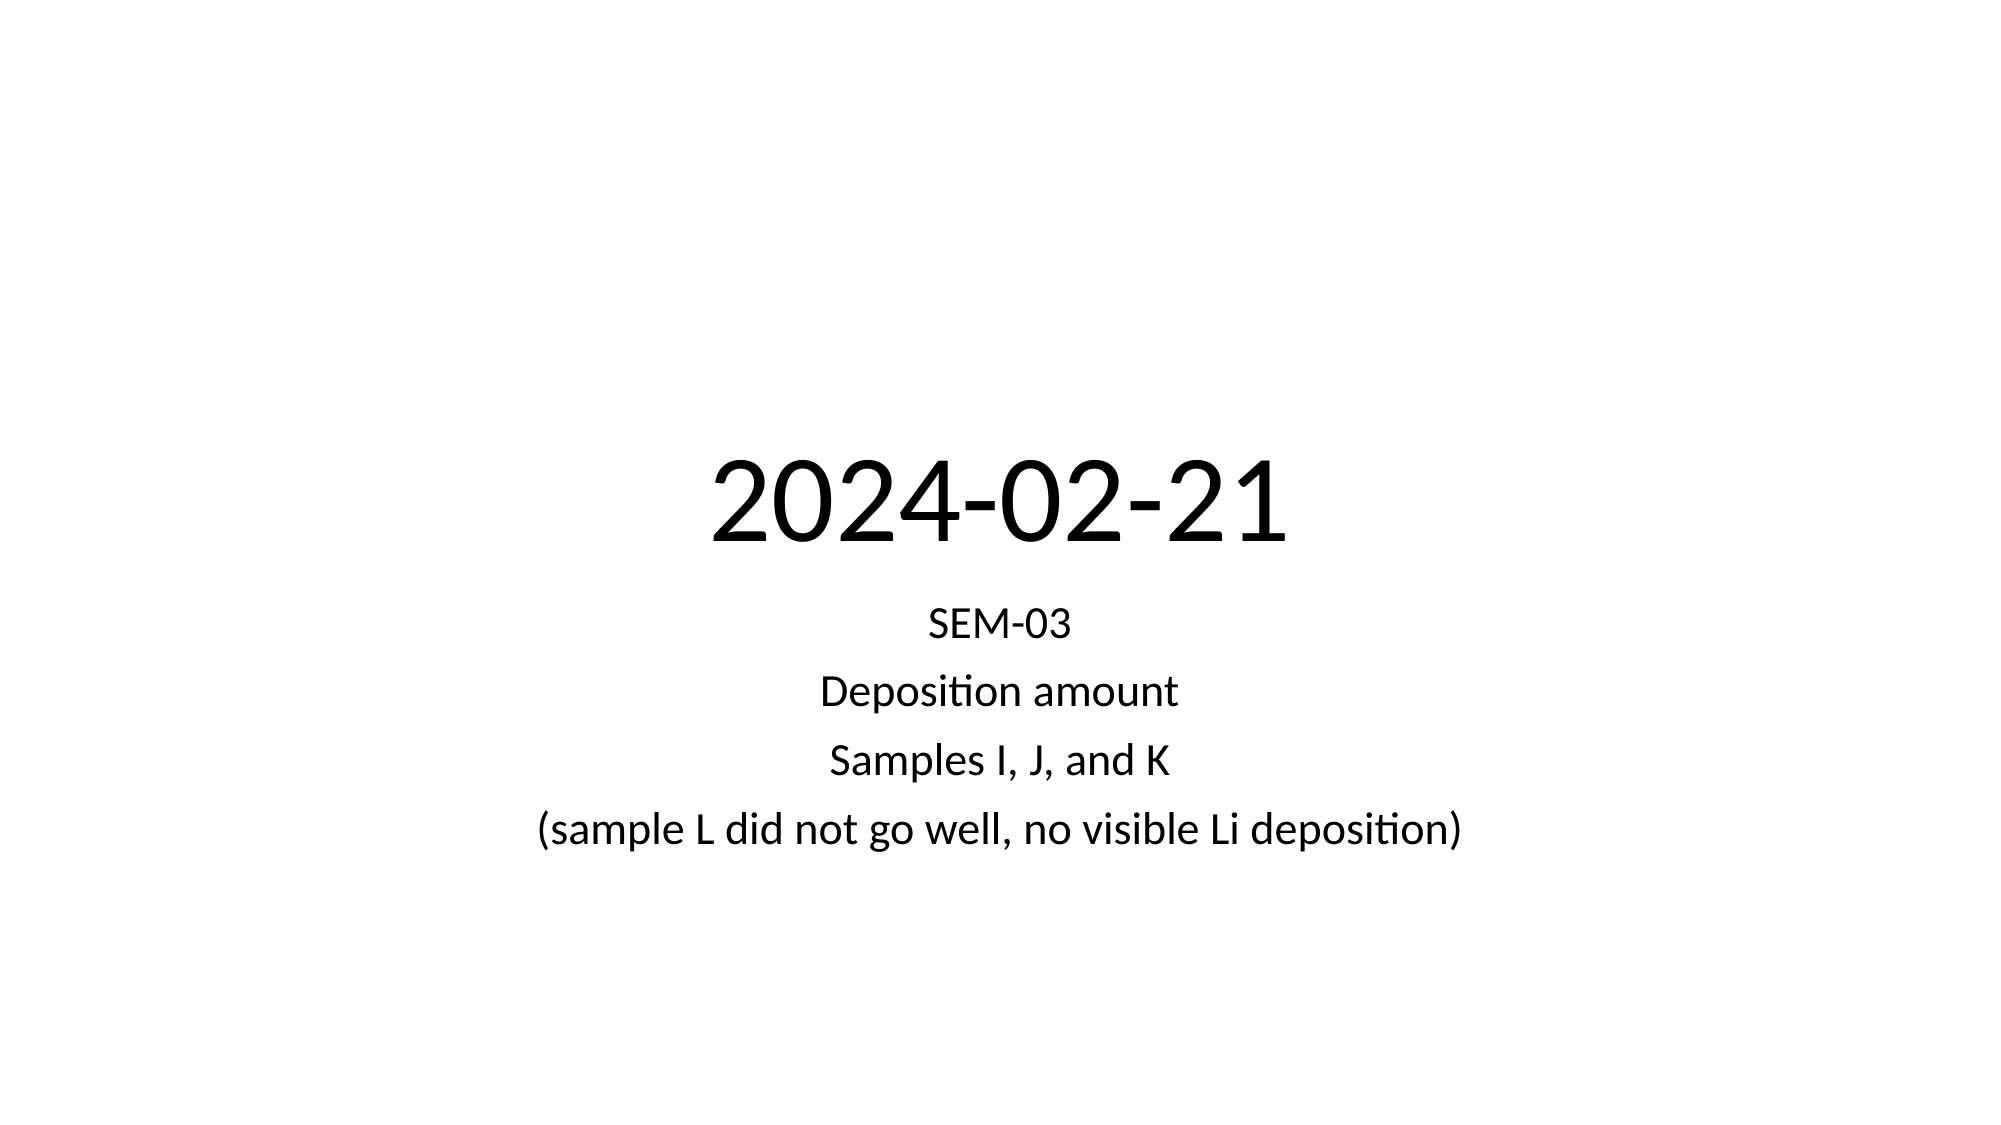

# 2024-02-21
SEM-03
Deposition amount
Samples I, J, and K
(sample L did not go well, no visible Li deposition)